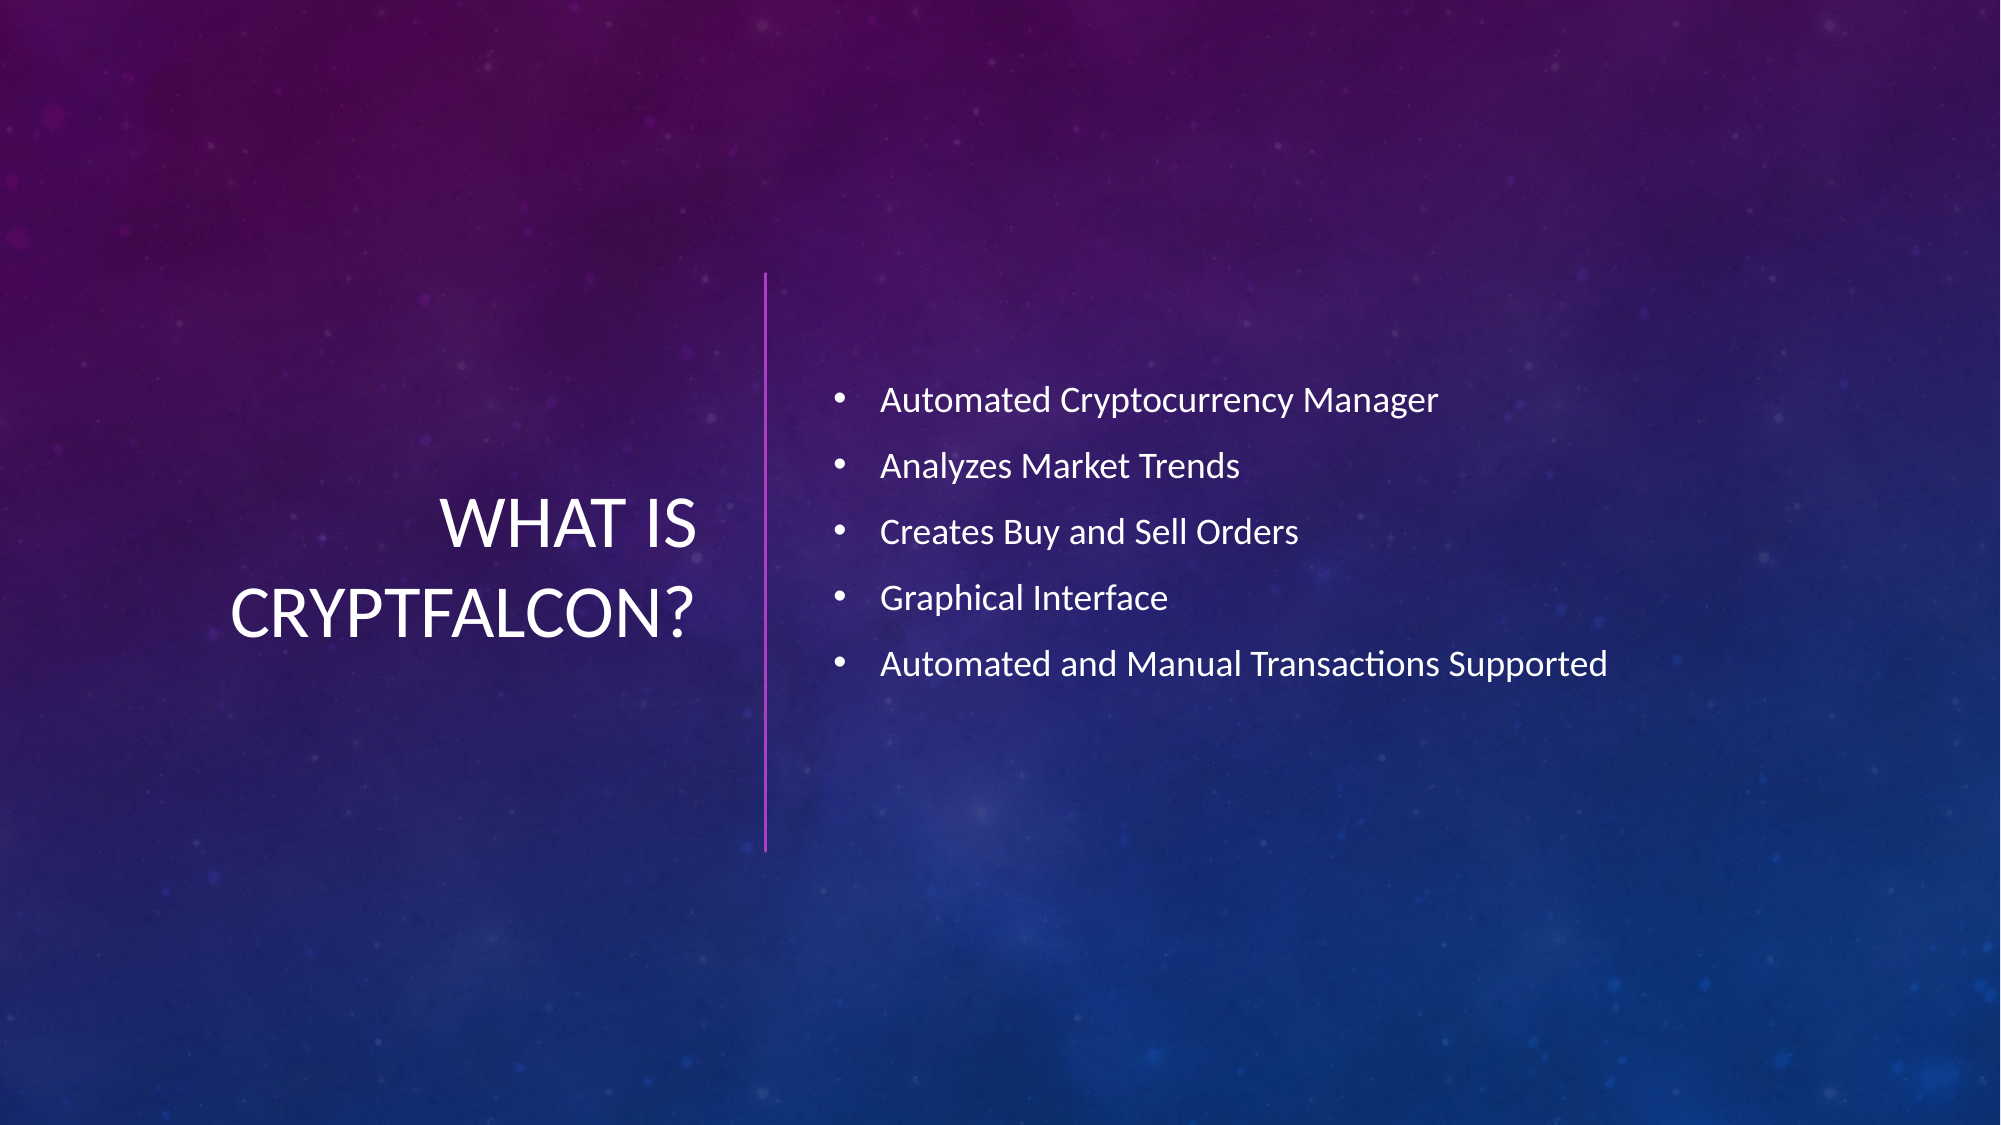

# What is CryptFalcon?
Automated Cryptocurrency Manager
Analyzes Market Trends
Creates Buy and Sell Orders
Graphical Interface
Automated and Manual Transactions Supported